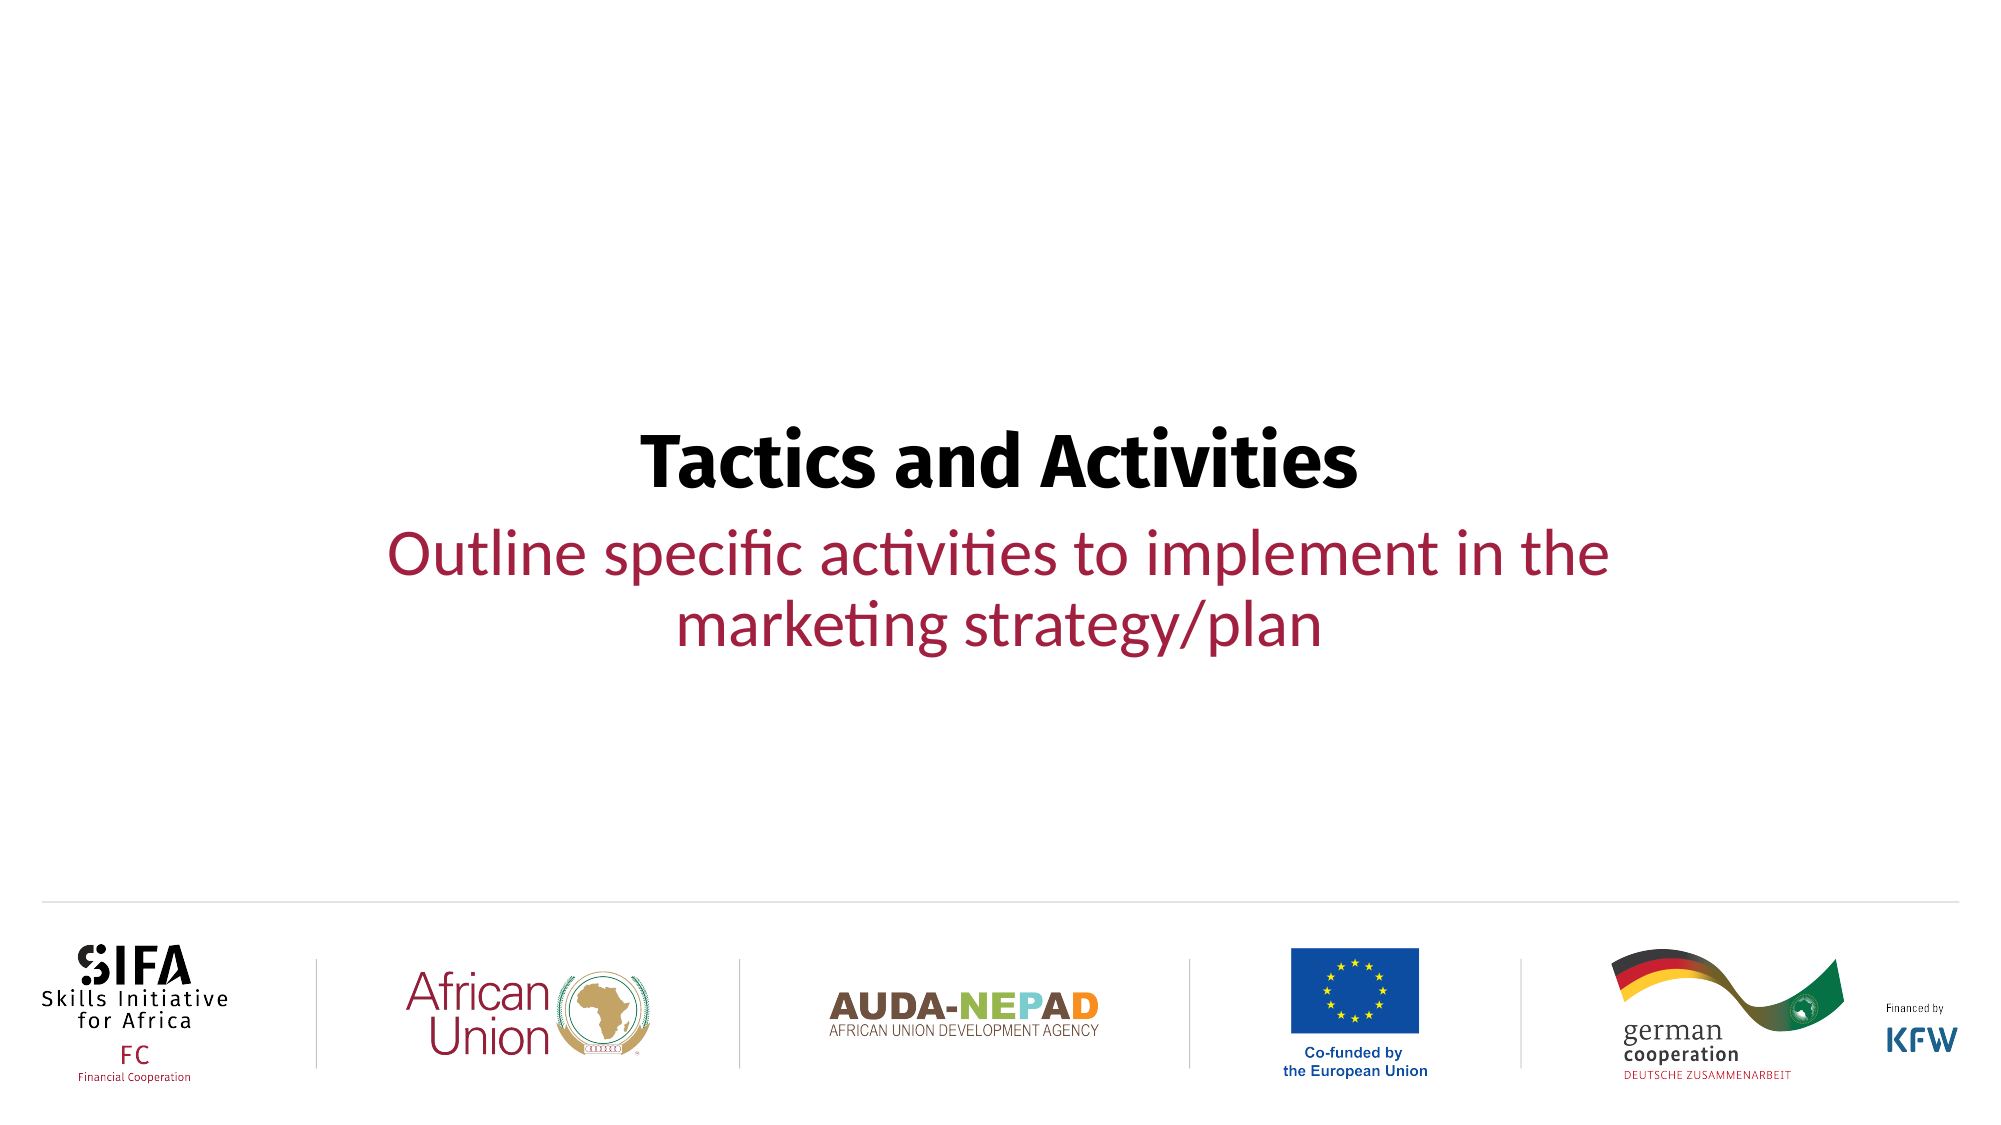

# Tactics and Activities
Outline specific activities to implement in the marketing strategy/plan